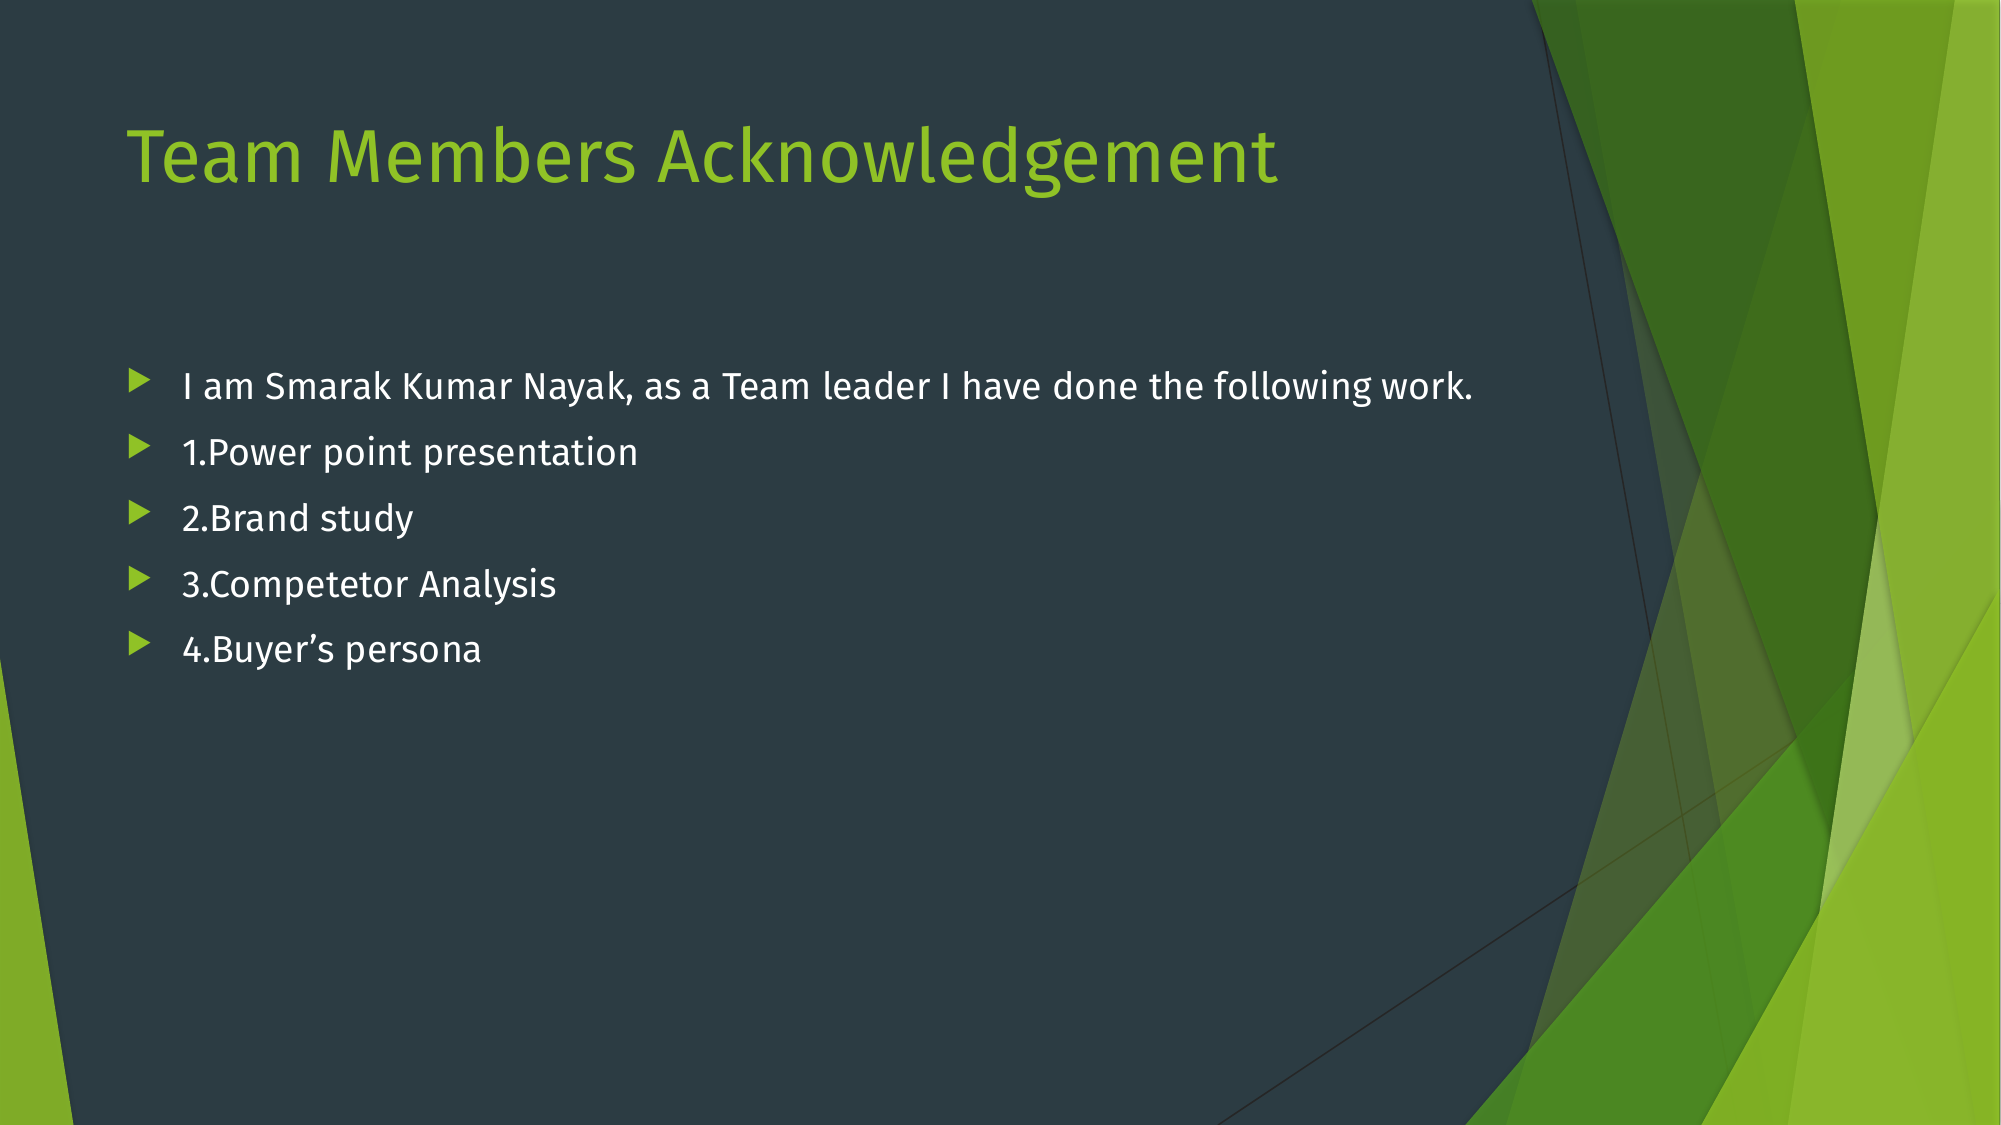

# Team Members Acknowledgement
I am Smarak Kumar Nayak, as a Team leader I have done the following work.
1.Power point presentation
2.Brand study
3.Competetor Analysis
4.Buyer’s persona